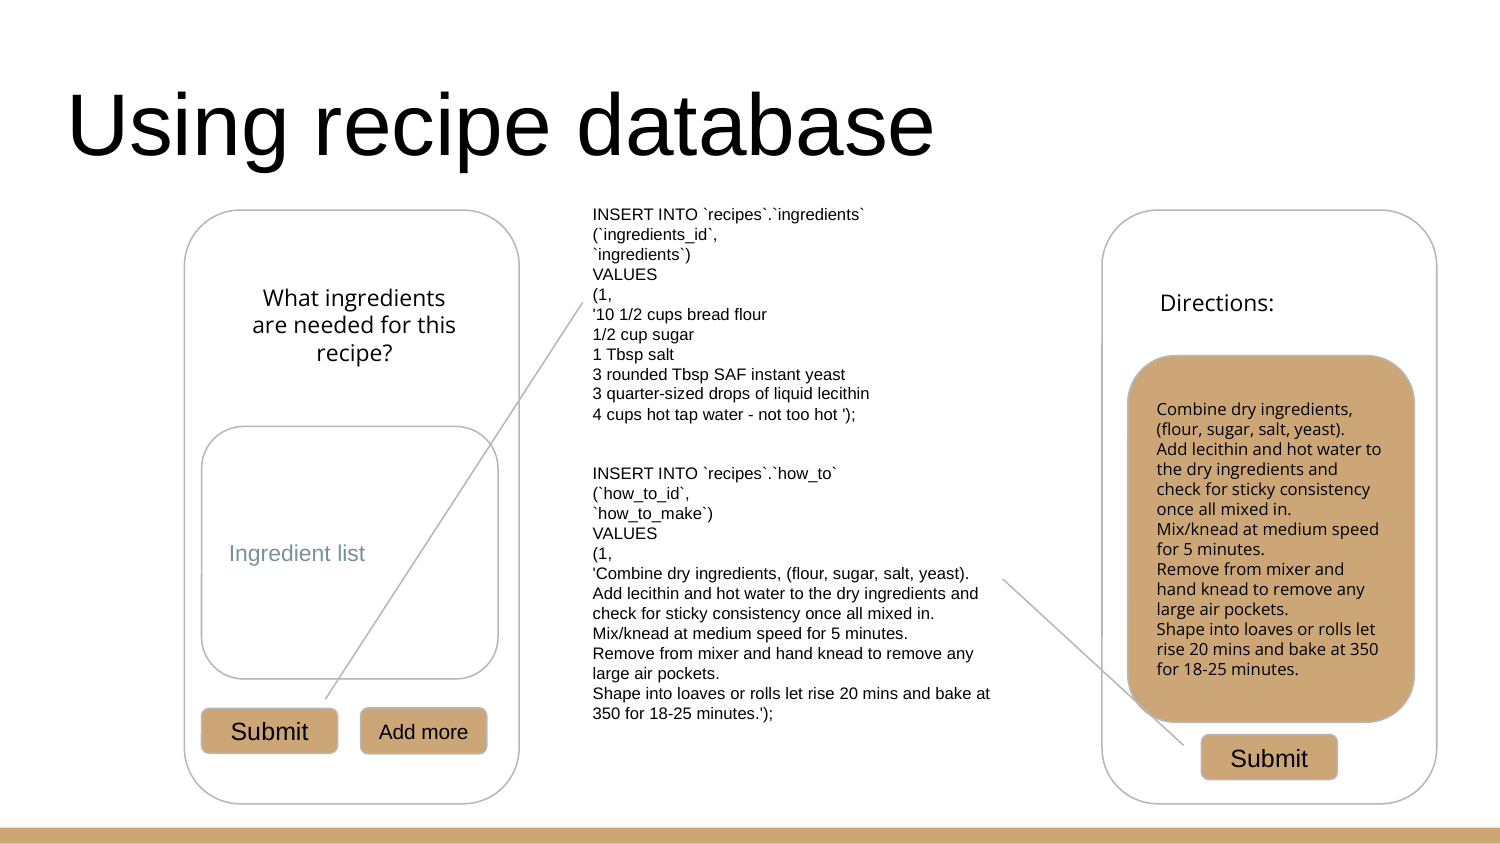

# Using recipe database
INSERT INTO `recipes`.`ingredients`
(`ingredients_id`,
`ingredients`)
VALUES
(1,
'10 1/2 cups bread flour
1/2 cup sugar
1 Tbsp salt
3 rounded Tbsp SAF instant yeast
3 quarter-sized drops of liquid lecithin
4 cups hot tap water - not too hot ');

INSERT INTO `recipes`.`how_to`
(`how_to_id`,
`how_to_make`)
VALUES
(1,
'Combine dry ingredients, (flour, sugar, salt, yeast).
Add lecithin and hot water to the dry ingredients and check for sticky consistency once all mixed in.
Mix/knead at medium speed for 5 minutes.
Remove from mixer and hand knead to remove any large air pockets.
Shape into loaves or rolls let rise 20 mins and bake at 350 for 18-25 minutes.');

What ingredients are needed for this recipe?
Directions:
Combine dry ingredients, (flour, sugar, salt, yeast).
Add lecithin and hot water to the dry ingredients and check for sticky consistency once all mixed in.
Mix/knead at medium speed for 5 minutes.
Remove from mixer and hand knead to remove any large air pockets.
Shape into loaves or rolls let rise 20 mins and bake at 350 for 18-25 minutes.
Ingredient list
Add more
Submit
Submit